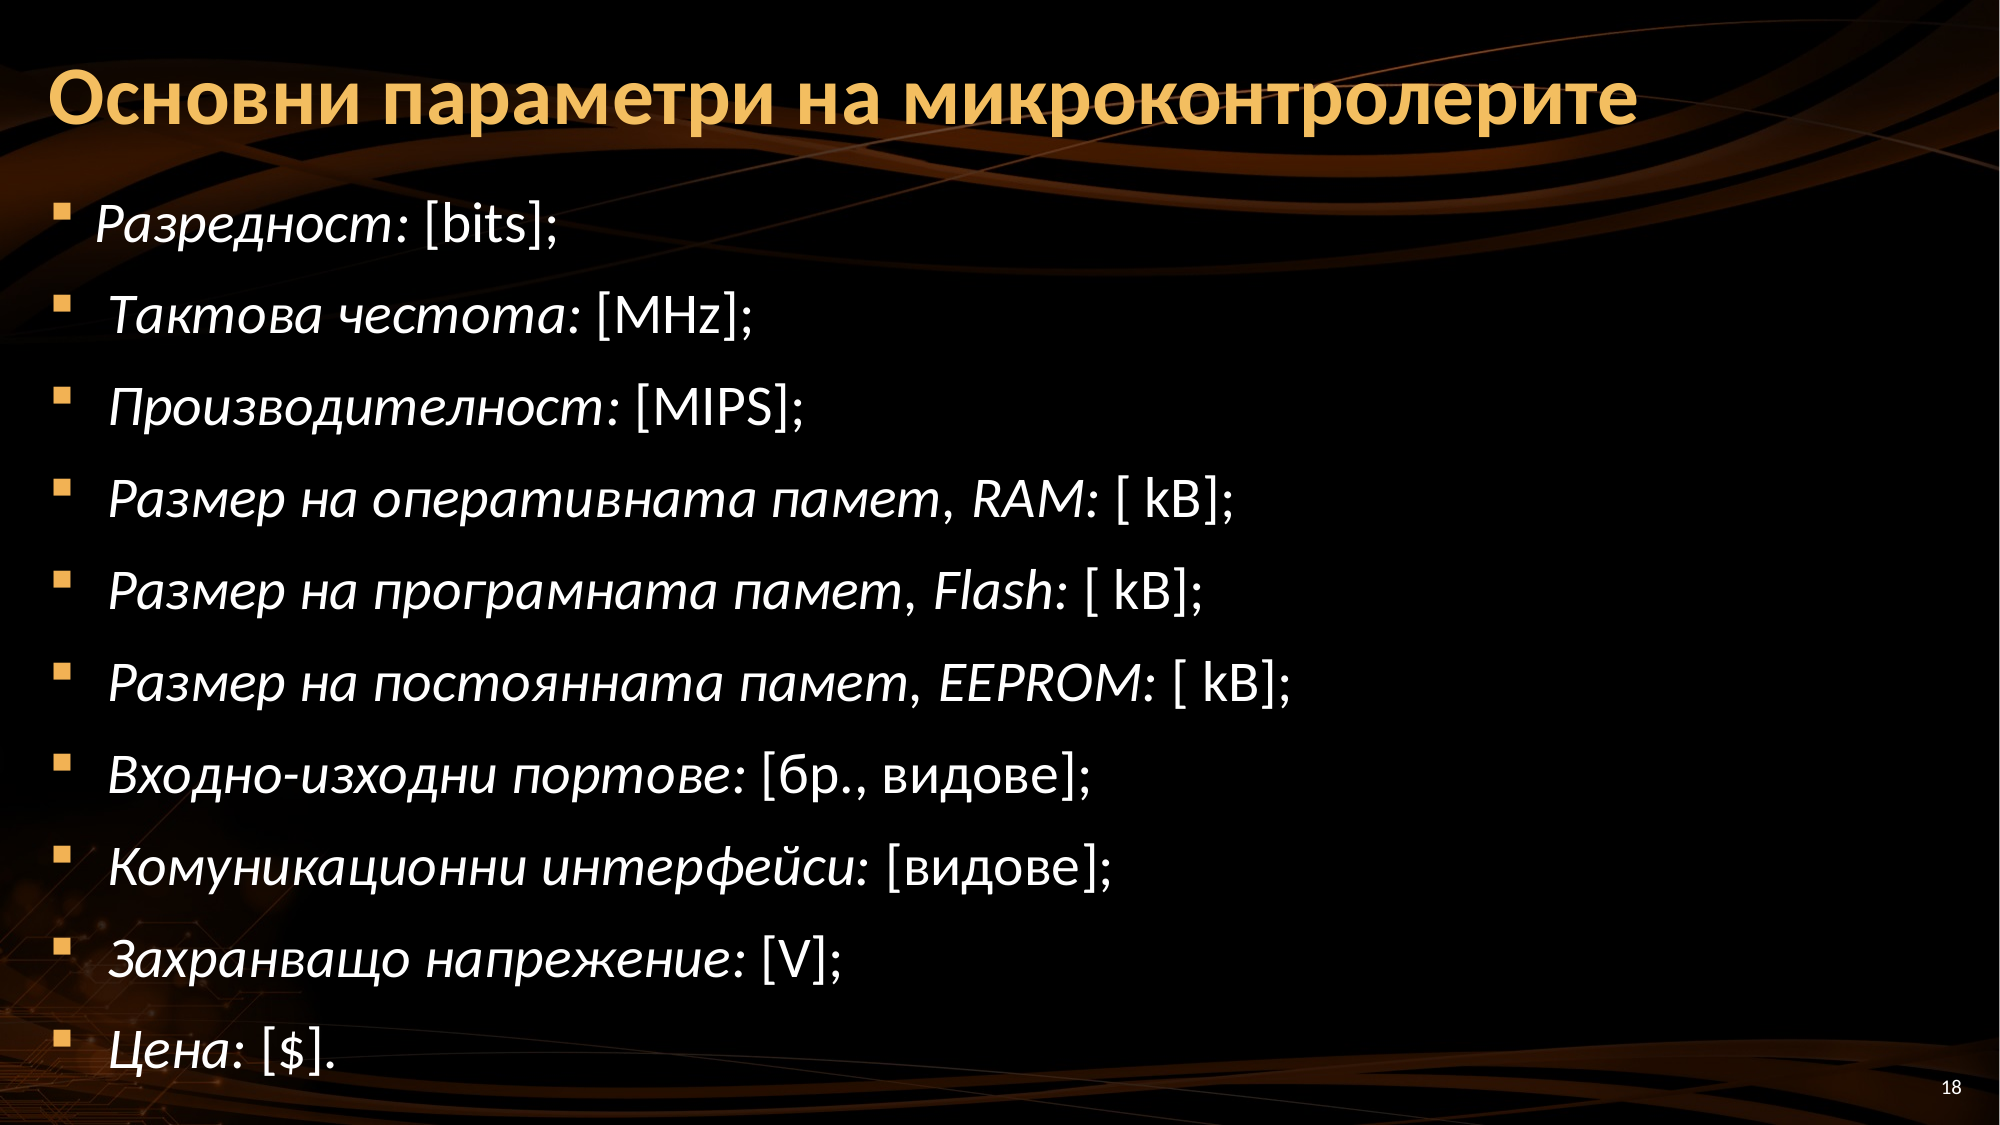

# Основни параметри на микроконтролерите
Разредност: [bits];
 Tактова честота: [MHz];
 Производителност: [MIPS];
 Размер на оперативната памет, RAM: [ kB];
 Размер на програмната памет, Flash: [ kB];
 Размер на постоянната памет, EEPROM: [ kB];
 Входно-изходни портове: [бр., видове];
 Комуникационни интерфейси: [видове];
 Захранващо напрежение: [V];
 Цена: [$].

18